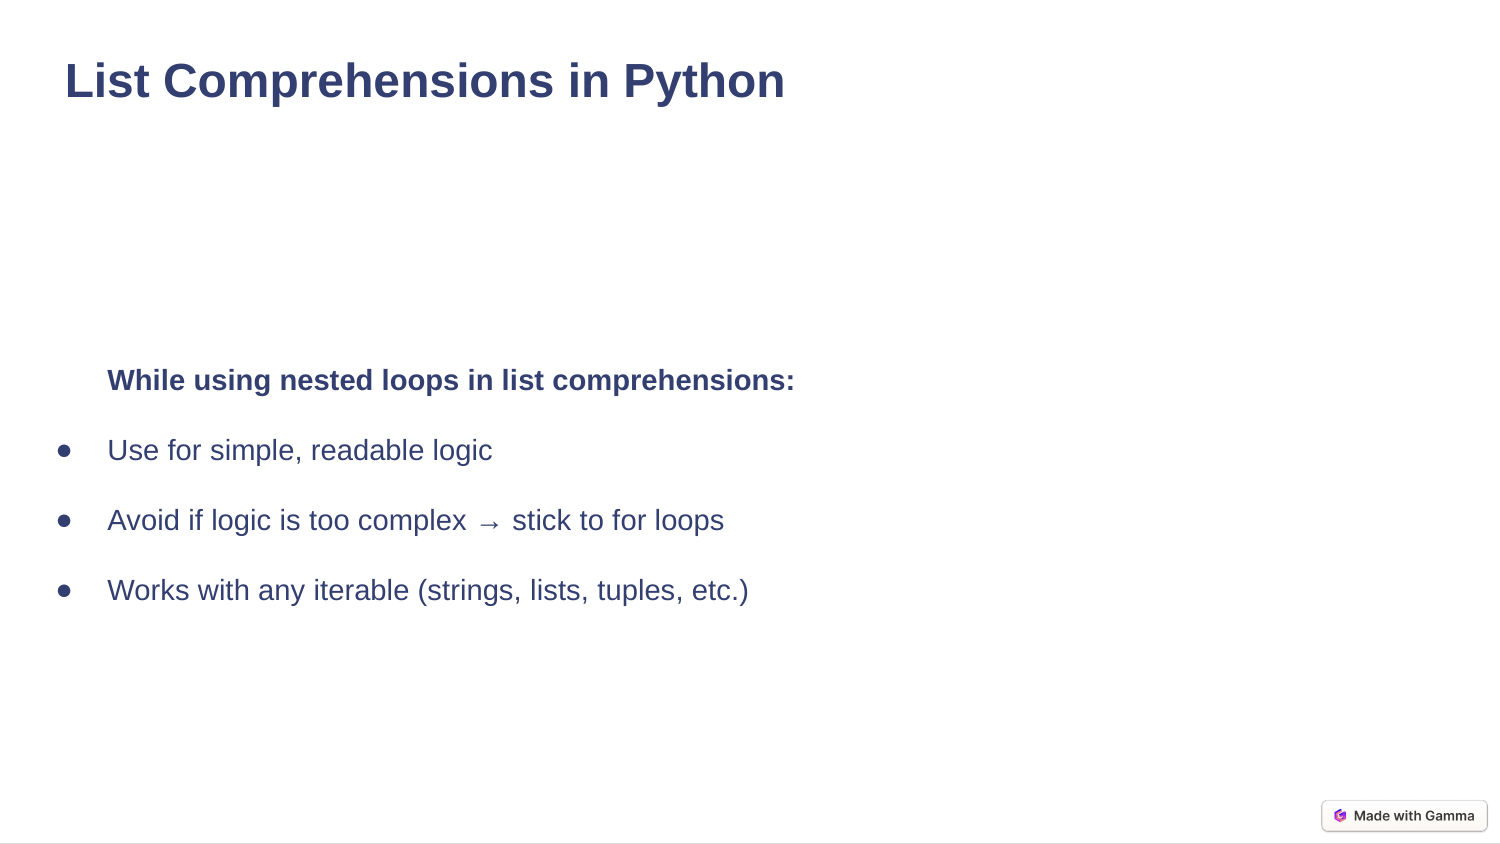

List Comprehensions in Python

While using nested loops in list comprehensions:
Use for simple, readable logic
Avoid if logic is too complex → stick to for loops
Works with any iterable (strings, lists, tuples, etc.)